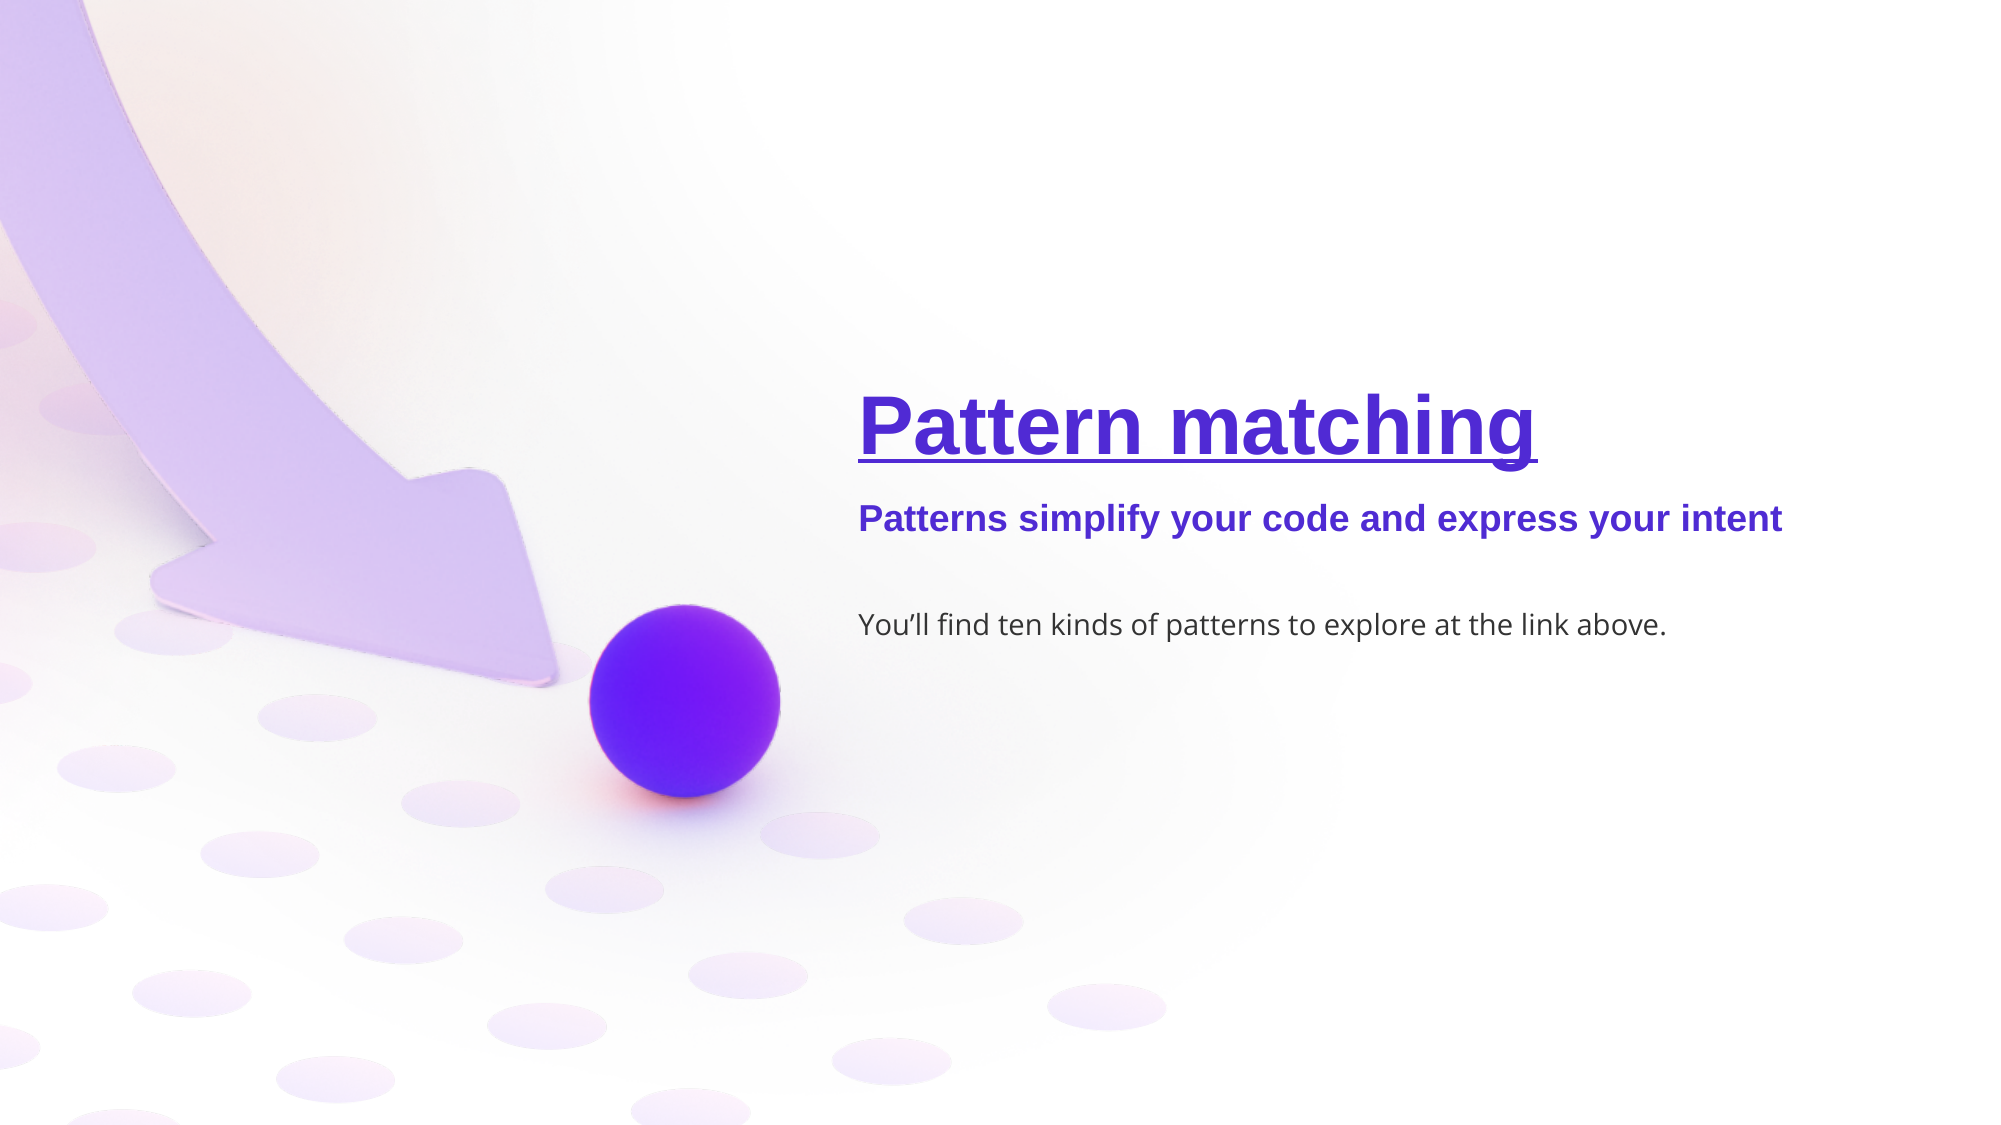

# Pattern matching
Patterns simplify your code and express your intent
You’ll find ten kinds of patterns to explore at the link above.